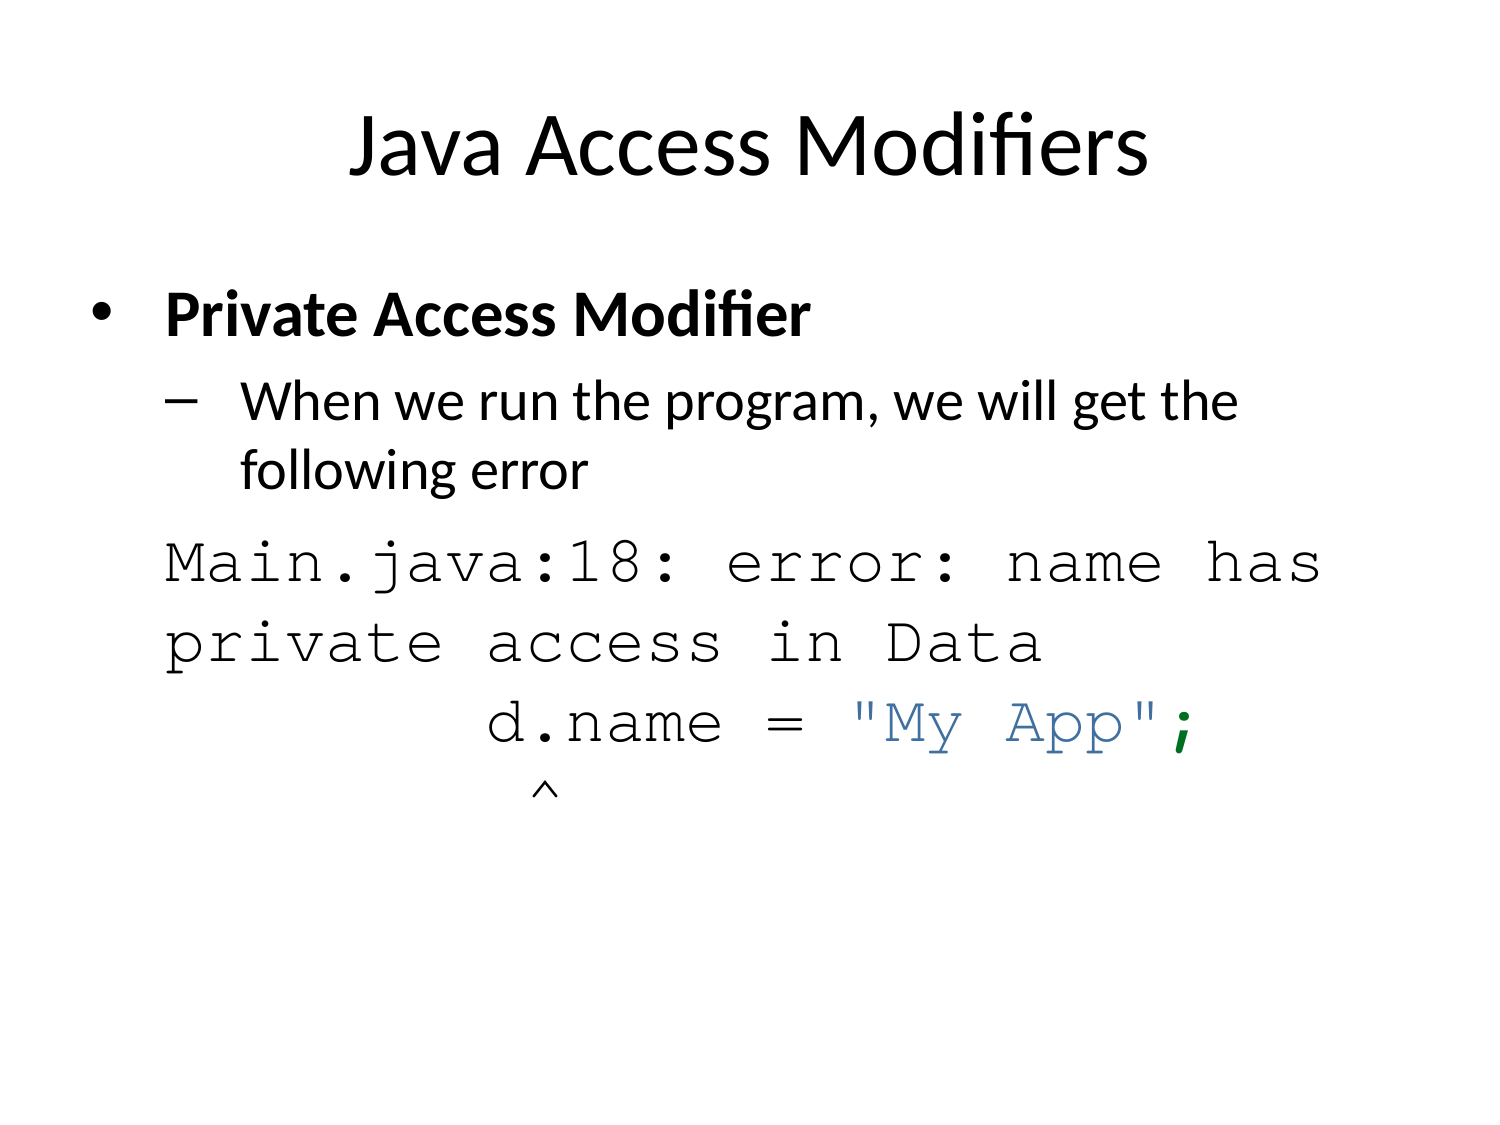

# Java Access Modifiers
Private Access Modifier
When we run the program, we will get the following error
Main.java:18: error: name has private access in Data
        d.name = "My App";
         ^